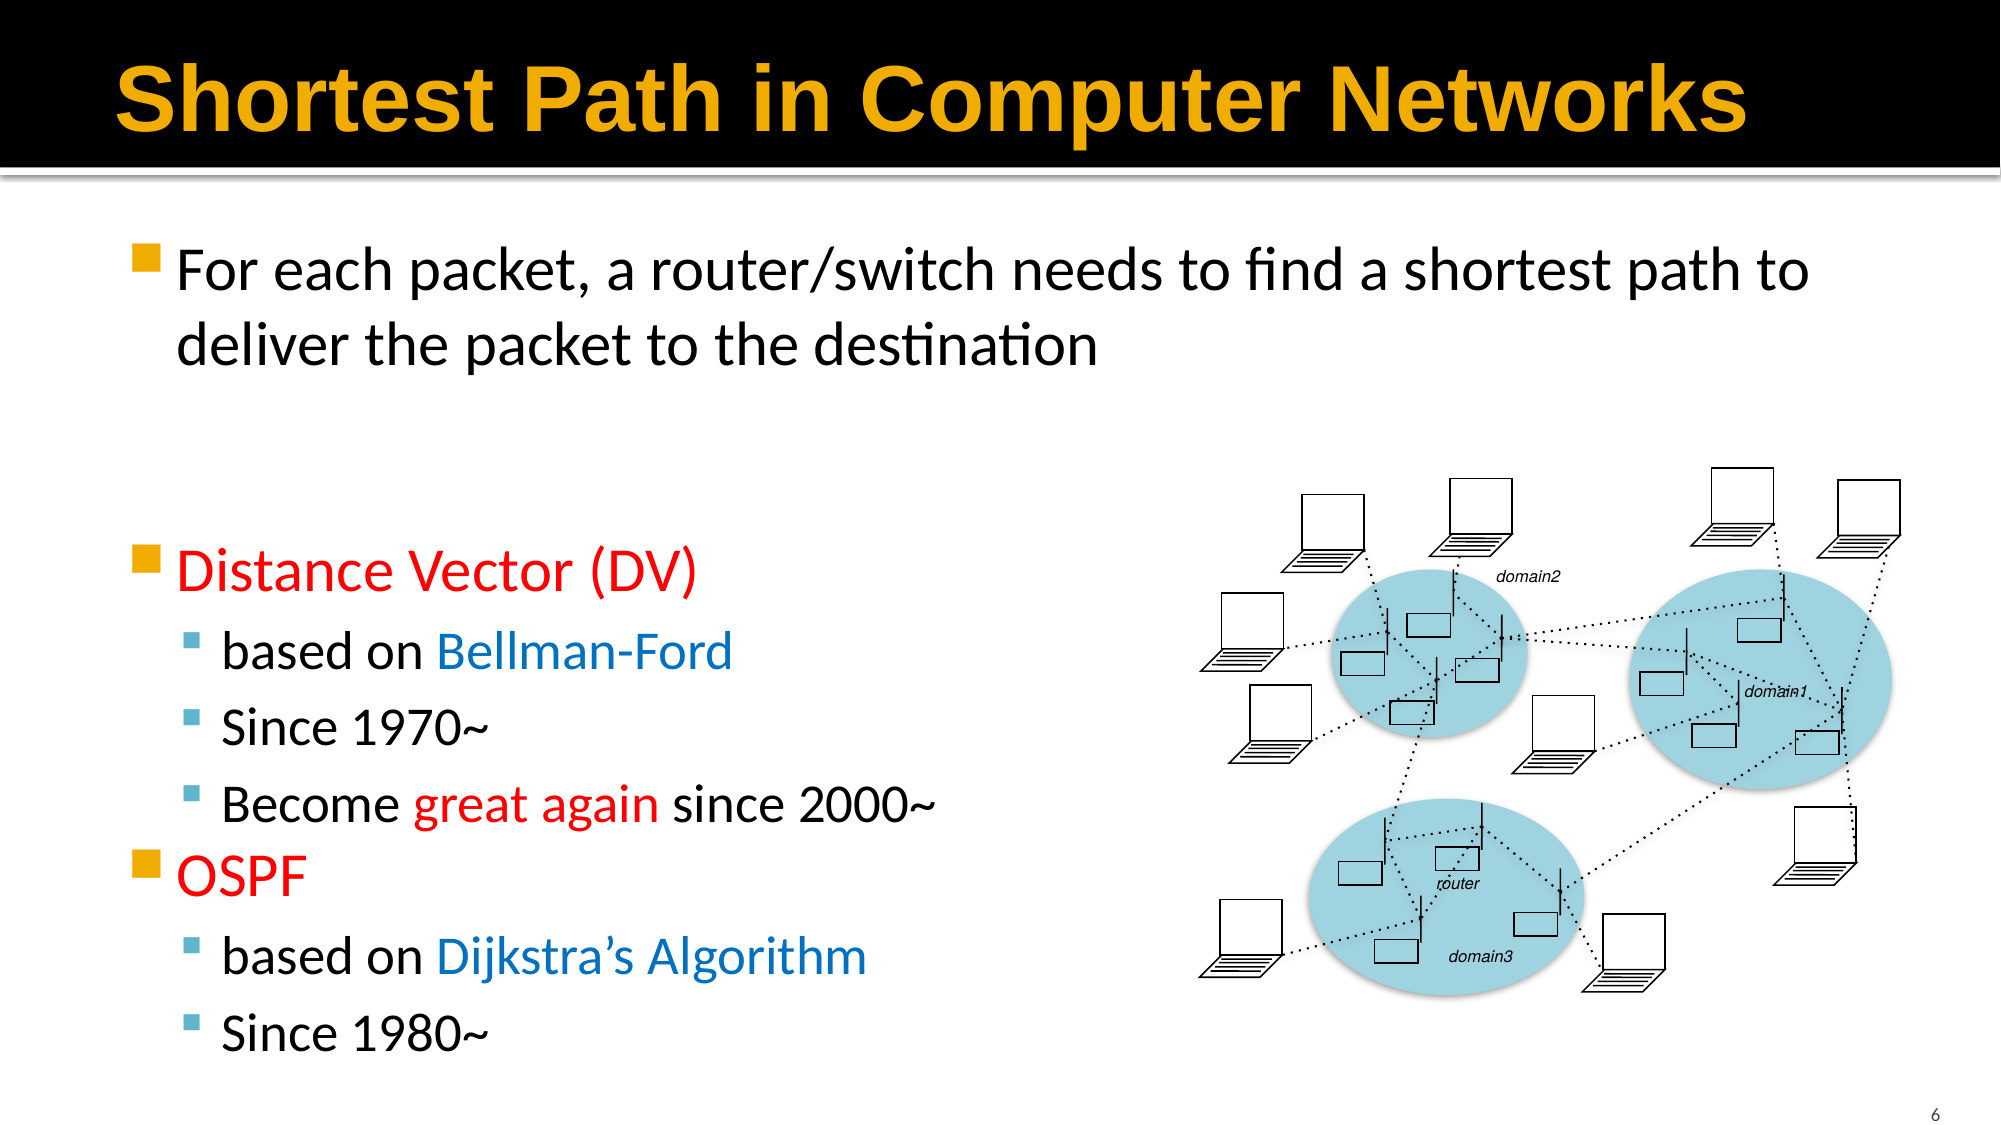

# Shortest Path in Computer Networks
For each packet, a router/switch needs to find a shortest path to deliver the packet to the destination

Distance Vector (DV)
based on Bellman-Ford
Since 1970~
Become great again since 2000~
OSPF
based on Dijkstra’s Algorithm
Since 1980~

domain2

domain1

router

domain3
6